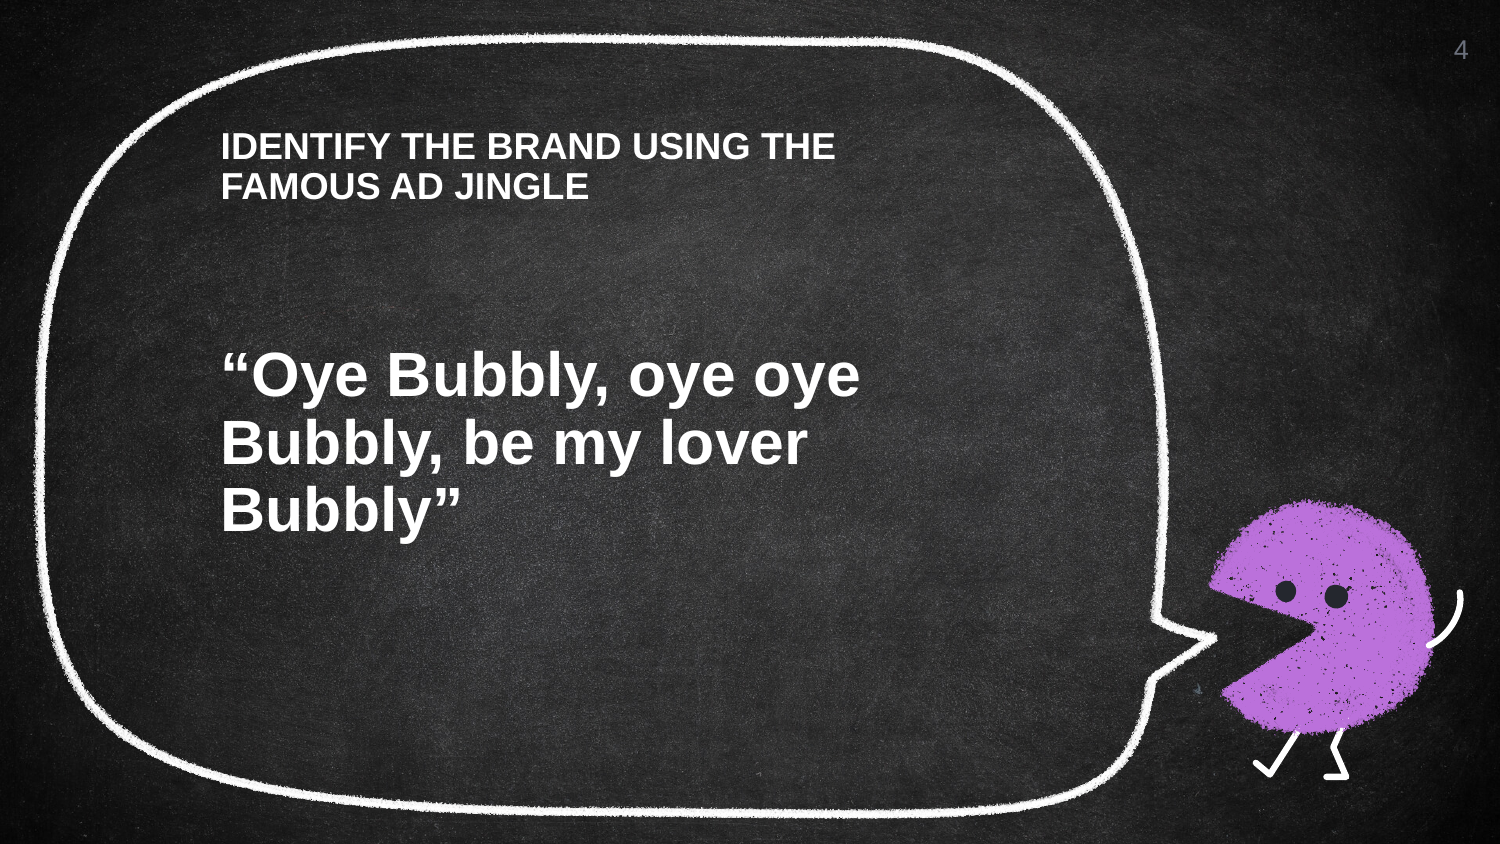

4
# IDENTIFY THE BRAND USING THE FAMOUS AD JINGLE “Oye Bubbly, oye oye Bubbly, be my lover Bubbly”